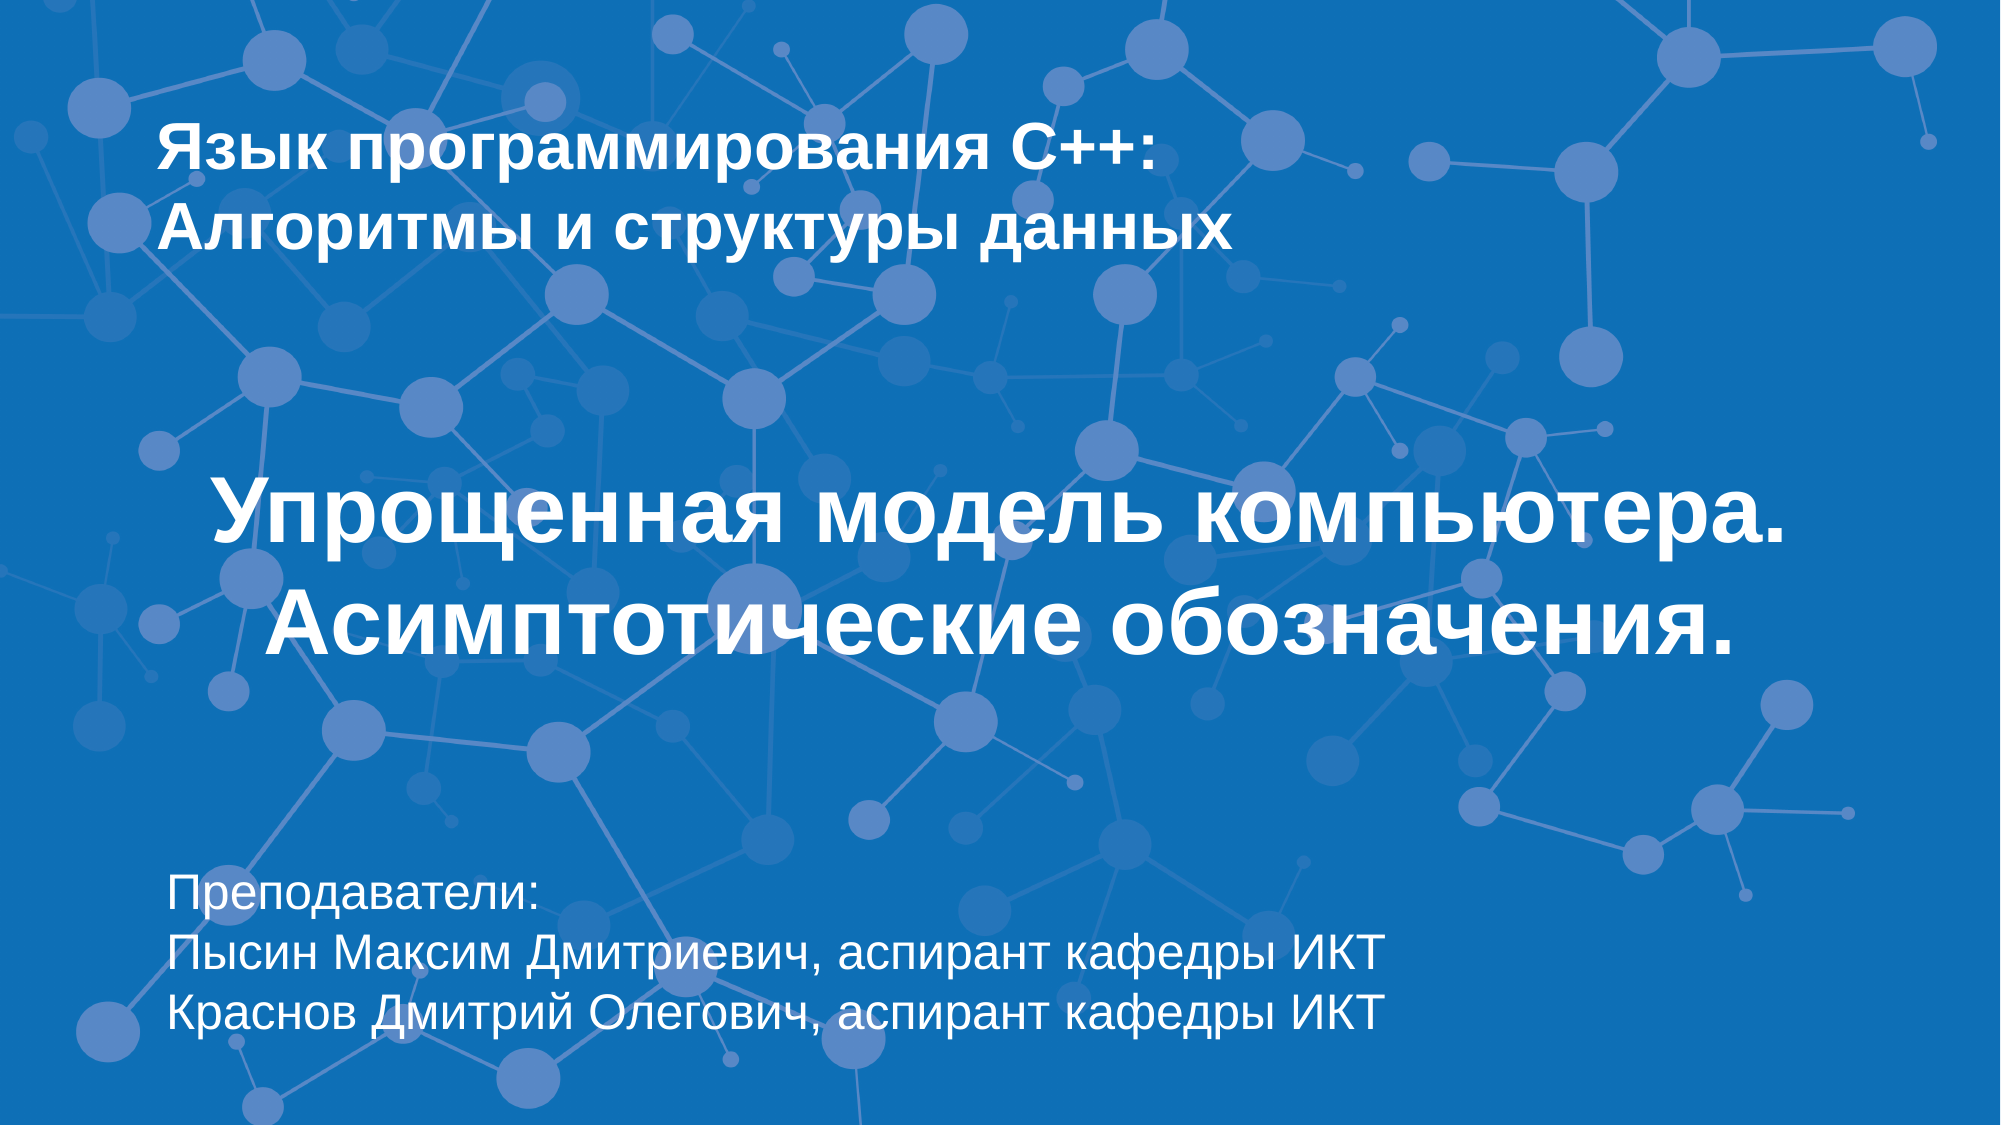

Язык программирования С++:
Алгоритмы и структуры данных
Упрощенная модель компьютера.
Асимптотические обозначения.
Преподаватели:
Пысин Максим Дмитриевич, аспирант кафедры ИКТ
Краснов Дмитрий Олегович, аспирант кафедры ИКТ